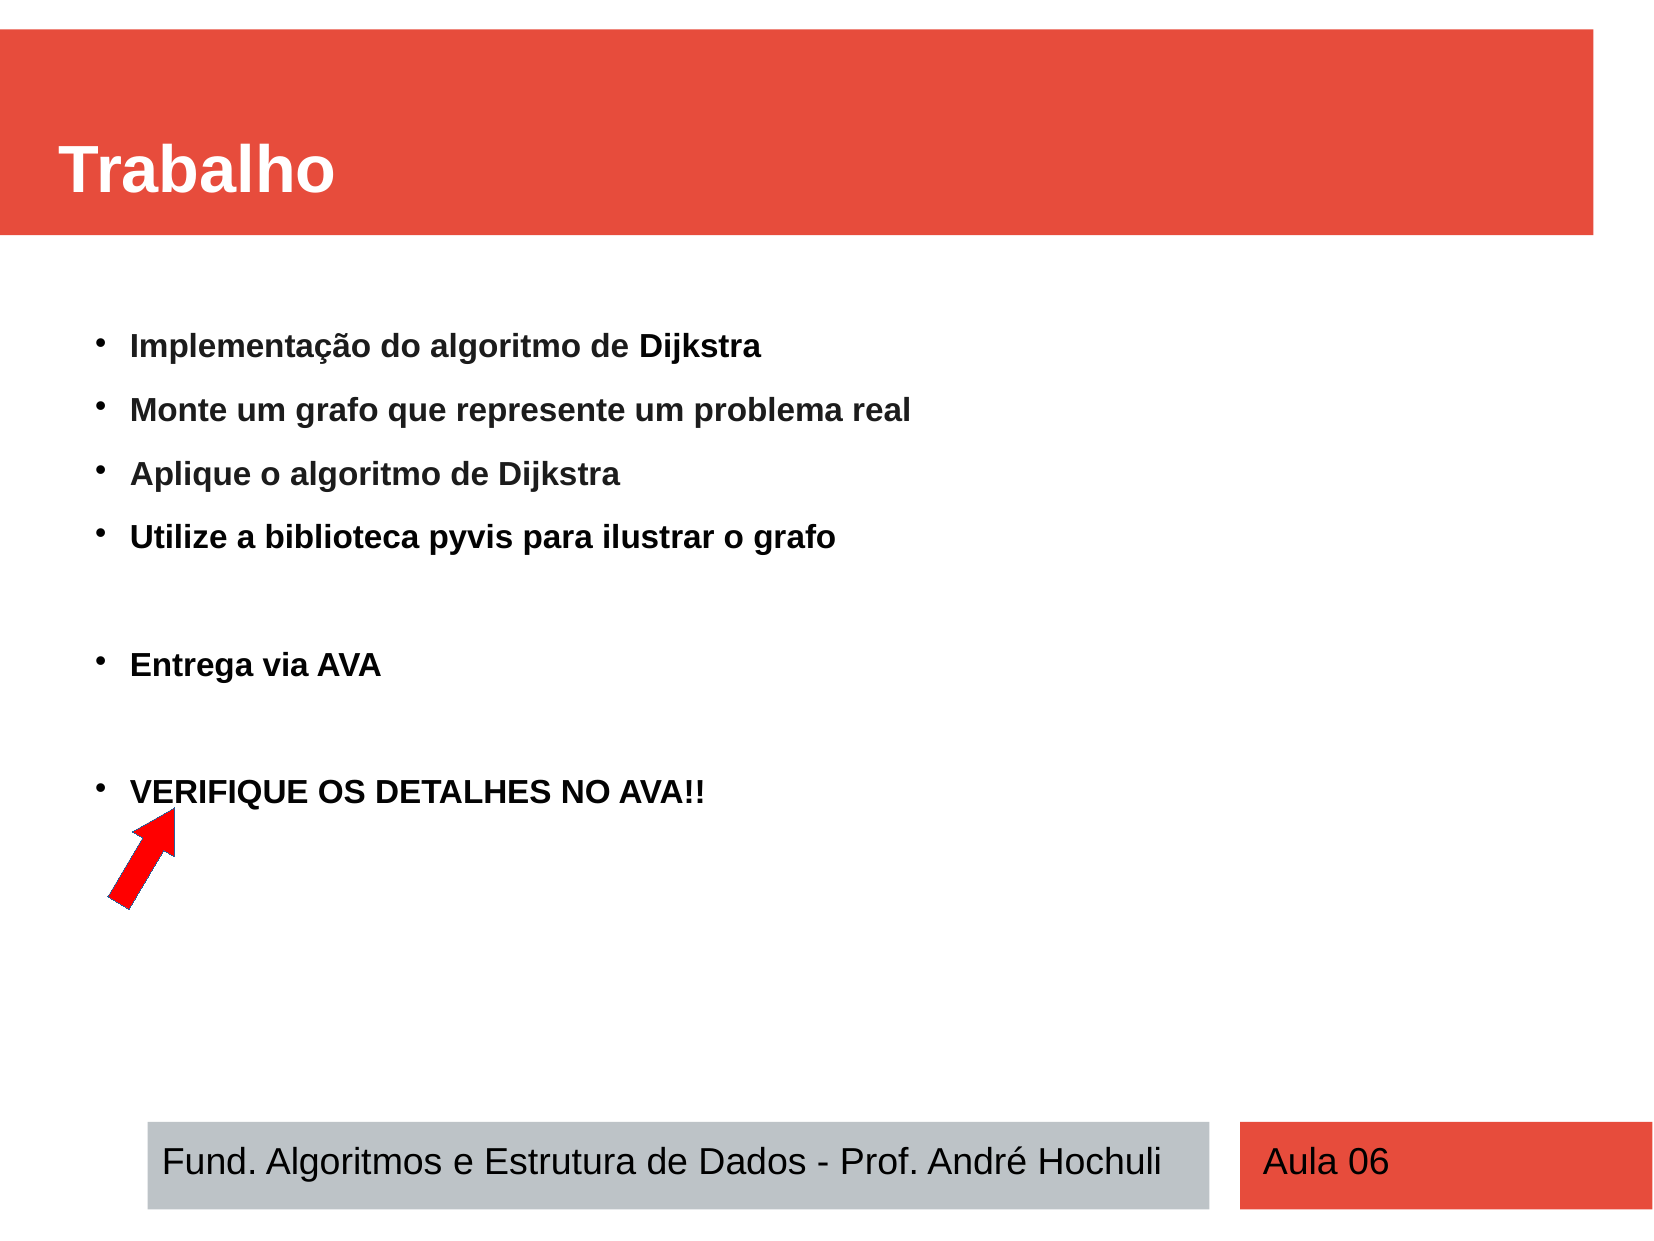

Trabalho

Implementação do algoritmo de Dijkstra
Monte um grafo que represente um problema real
Aplique o algoritmo de Dijkstra
Utilize a biblioteca pyvis para ilustrar o grafo

Entrega via AVA

VERIFIQUE OS DETALHES NO AVA!!

Fund. Algoritmos e Estrutura de Dados - Prof. André Hochuli
Aula 06